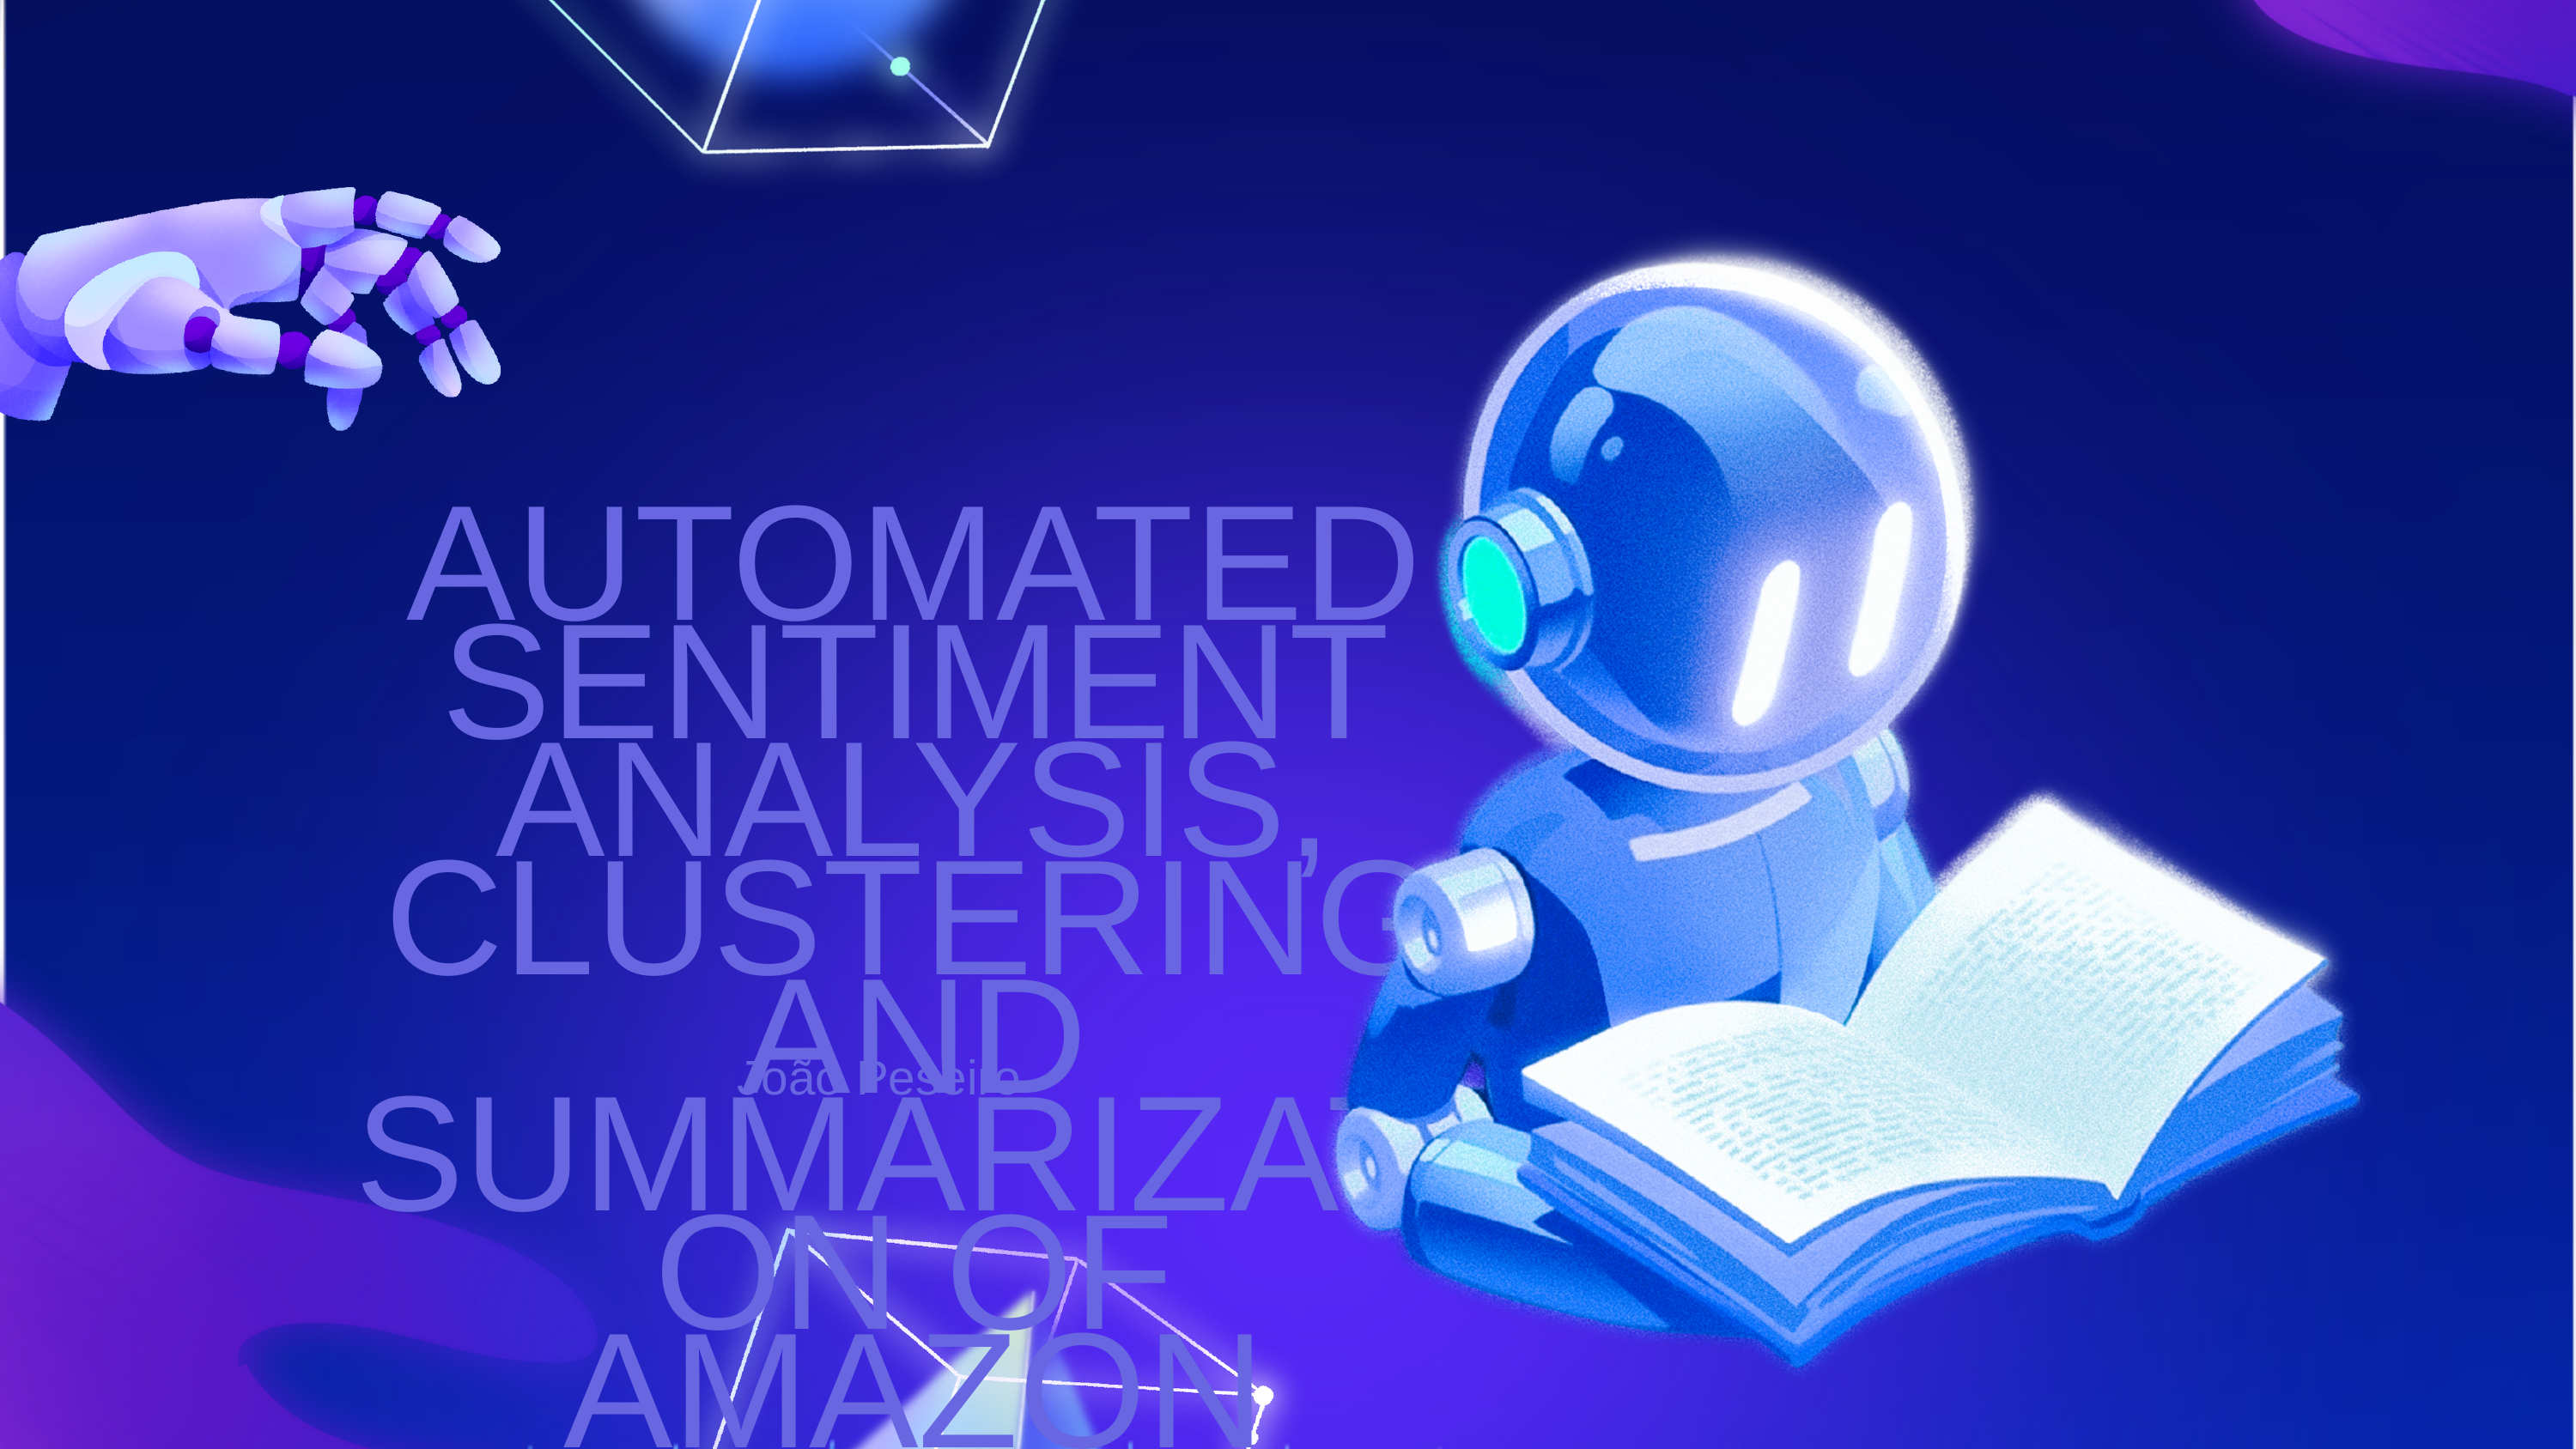

AUTOMATED SENTIMENT ANALYSIS, CLUSTERING AND SUMMARIZATION OF AMAZON BOOK REVIEWS

João Peseiro